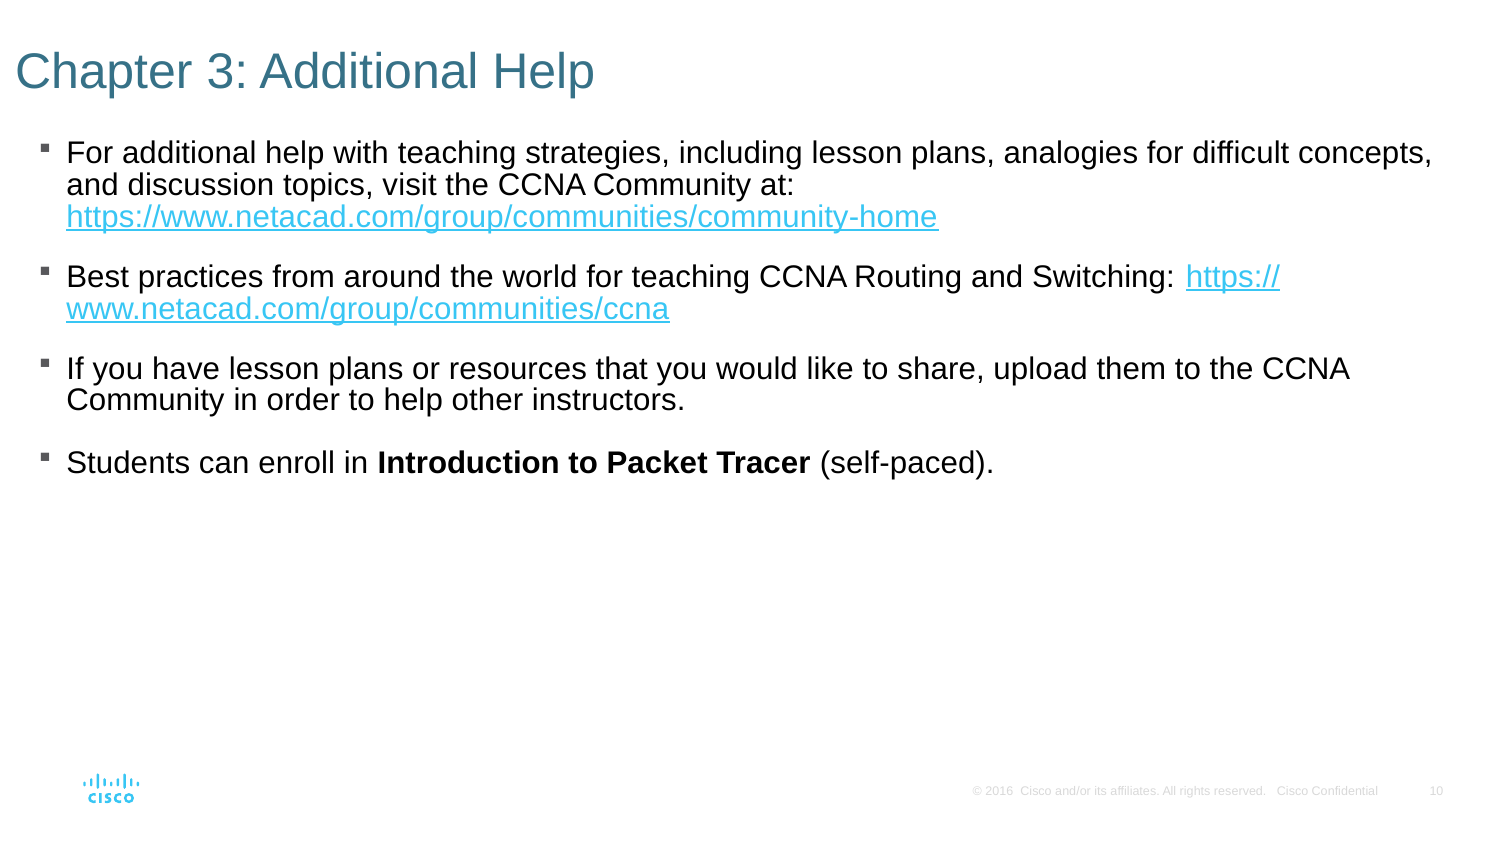

# Chapter 3: Additional Help
For additional help with teaching strategies, including lesson plans, analogies for difficult concepts, and discussion topics, visit the CCNA Community at: https://www.netacad.com/group/communities/community-home
Best practices from around the world for teaching CCNA Routing and Switching: https://www.netacad.com/group/communities/ccna
If you have lesson plans or resources that you would like to share, upload them to the CCNA Community in order to help other instructors.
Students can enroll in Introduction to Packet Tracer (self-paced).